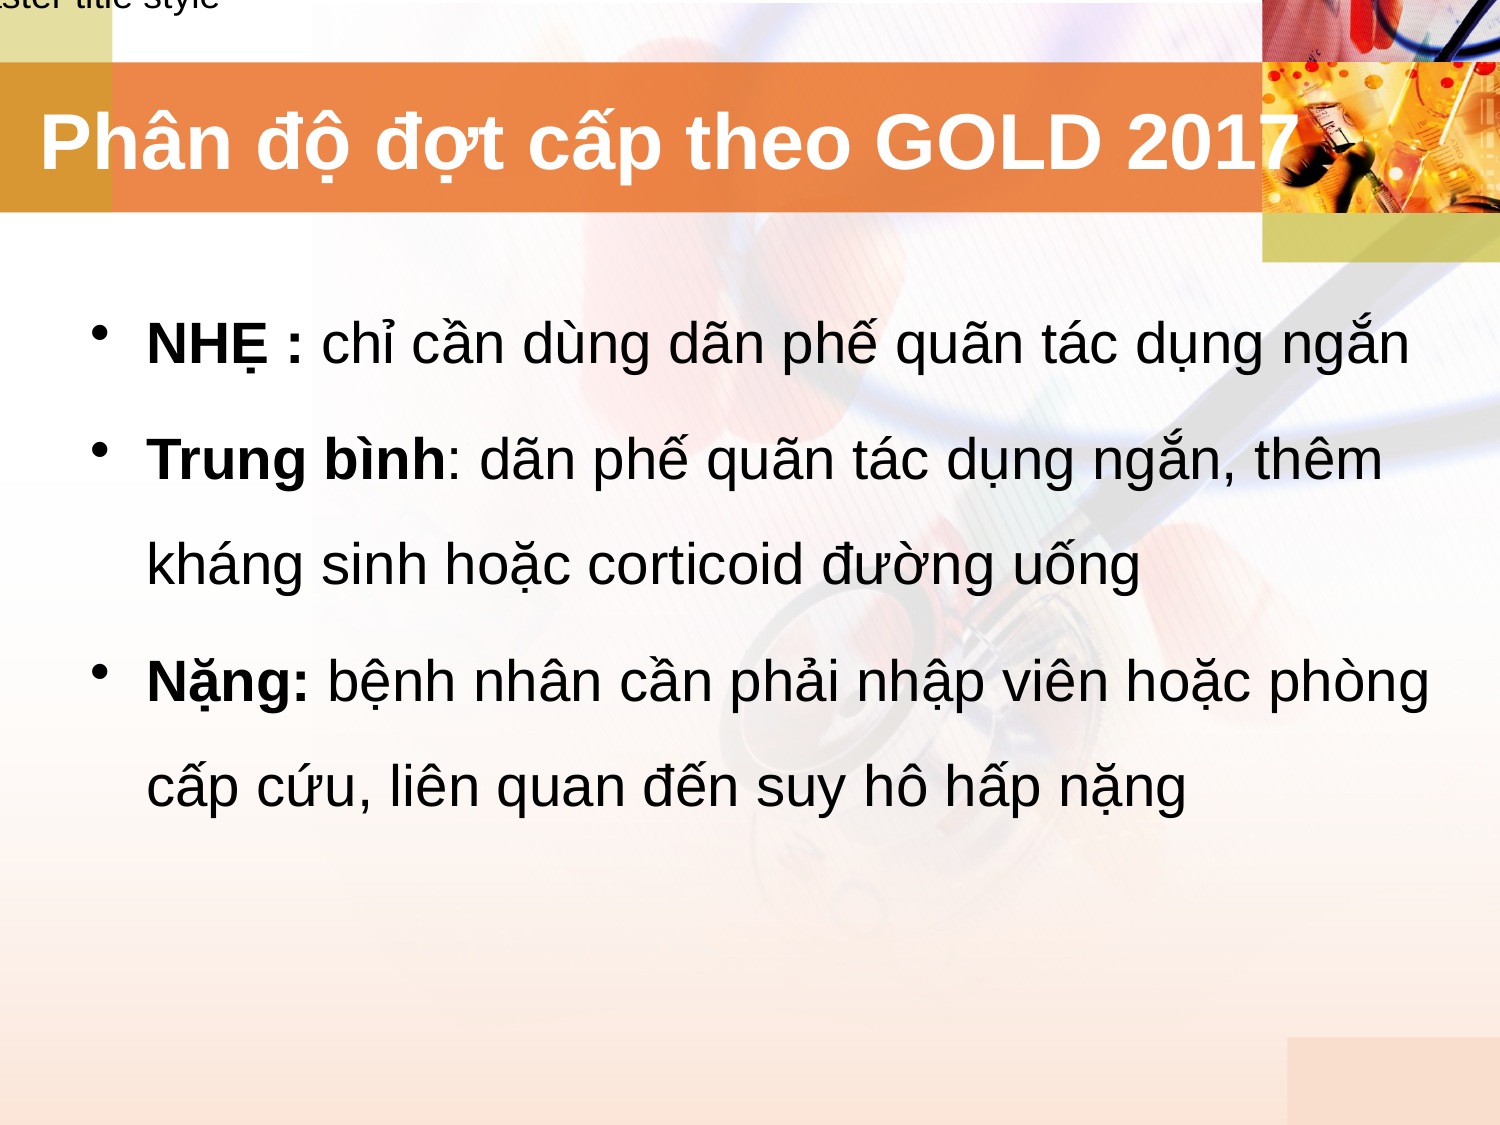

# Phân độ đợt cấp theo GOLD 2017
NHẸ : chỉ cần dùng dãn phế quãn tác dụng ngắn
Trung bình: dãn phế quãn tác dụng ngắn, thêm kháng sinh hoặc corticoid đường uống
Nặng: bệnh nhân cần phải nhập viên hoặc phòng cấp cứu, liên quan đến suy hô hấp nặng